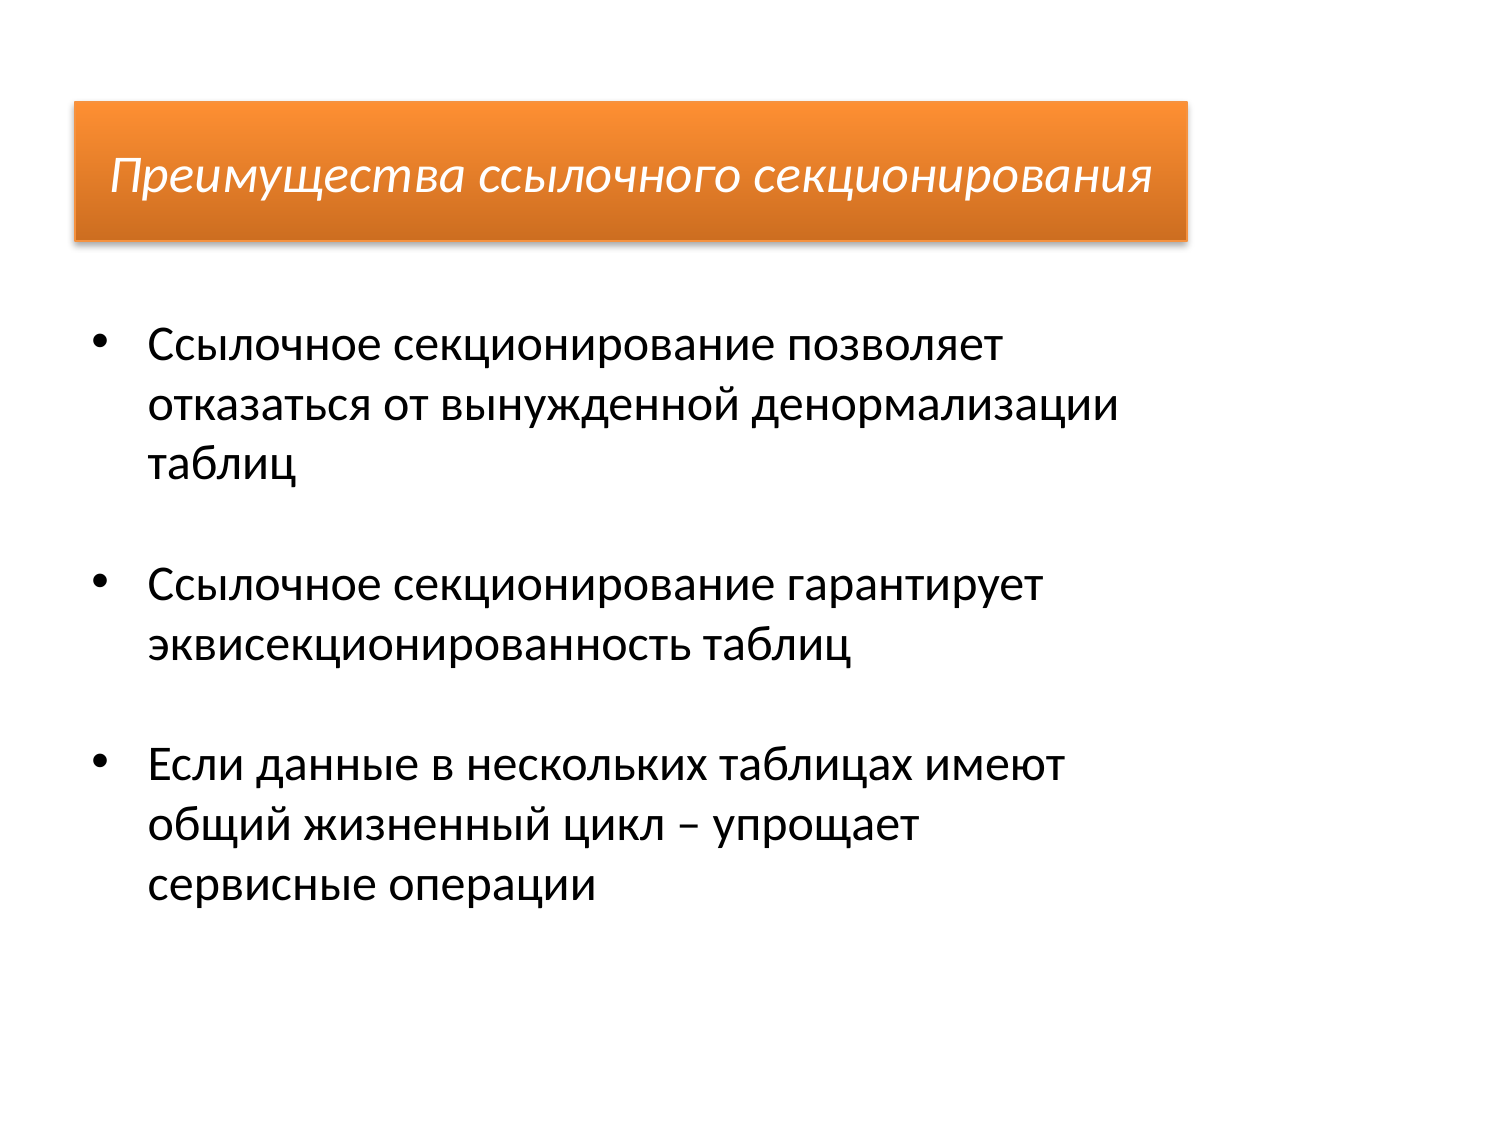

Преимущества ссылочного секционирования
Ссылочное секционирование позволяет отказаться от вынужденной денормализации таблиц

Ссылочное секционирование гарантирует эквисекционированность таблиц

Если данные в нескольких таблицах имеют общий жизненный цикл – упрощает сервисные операции